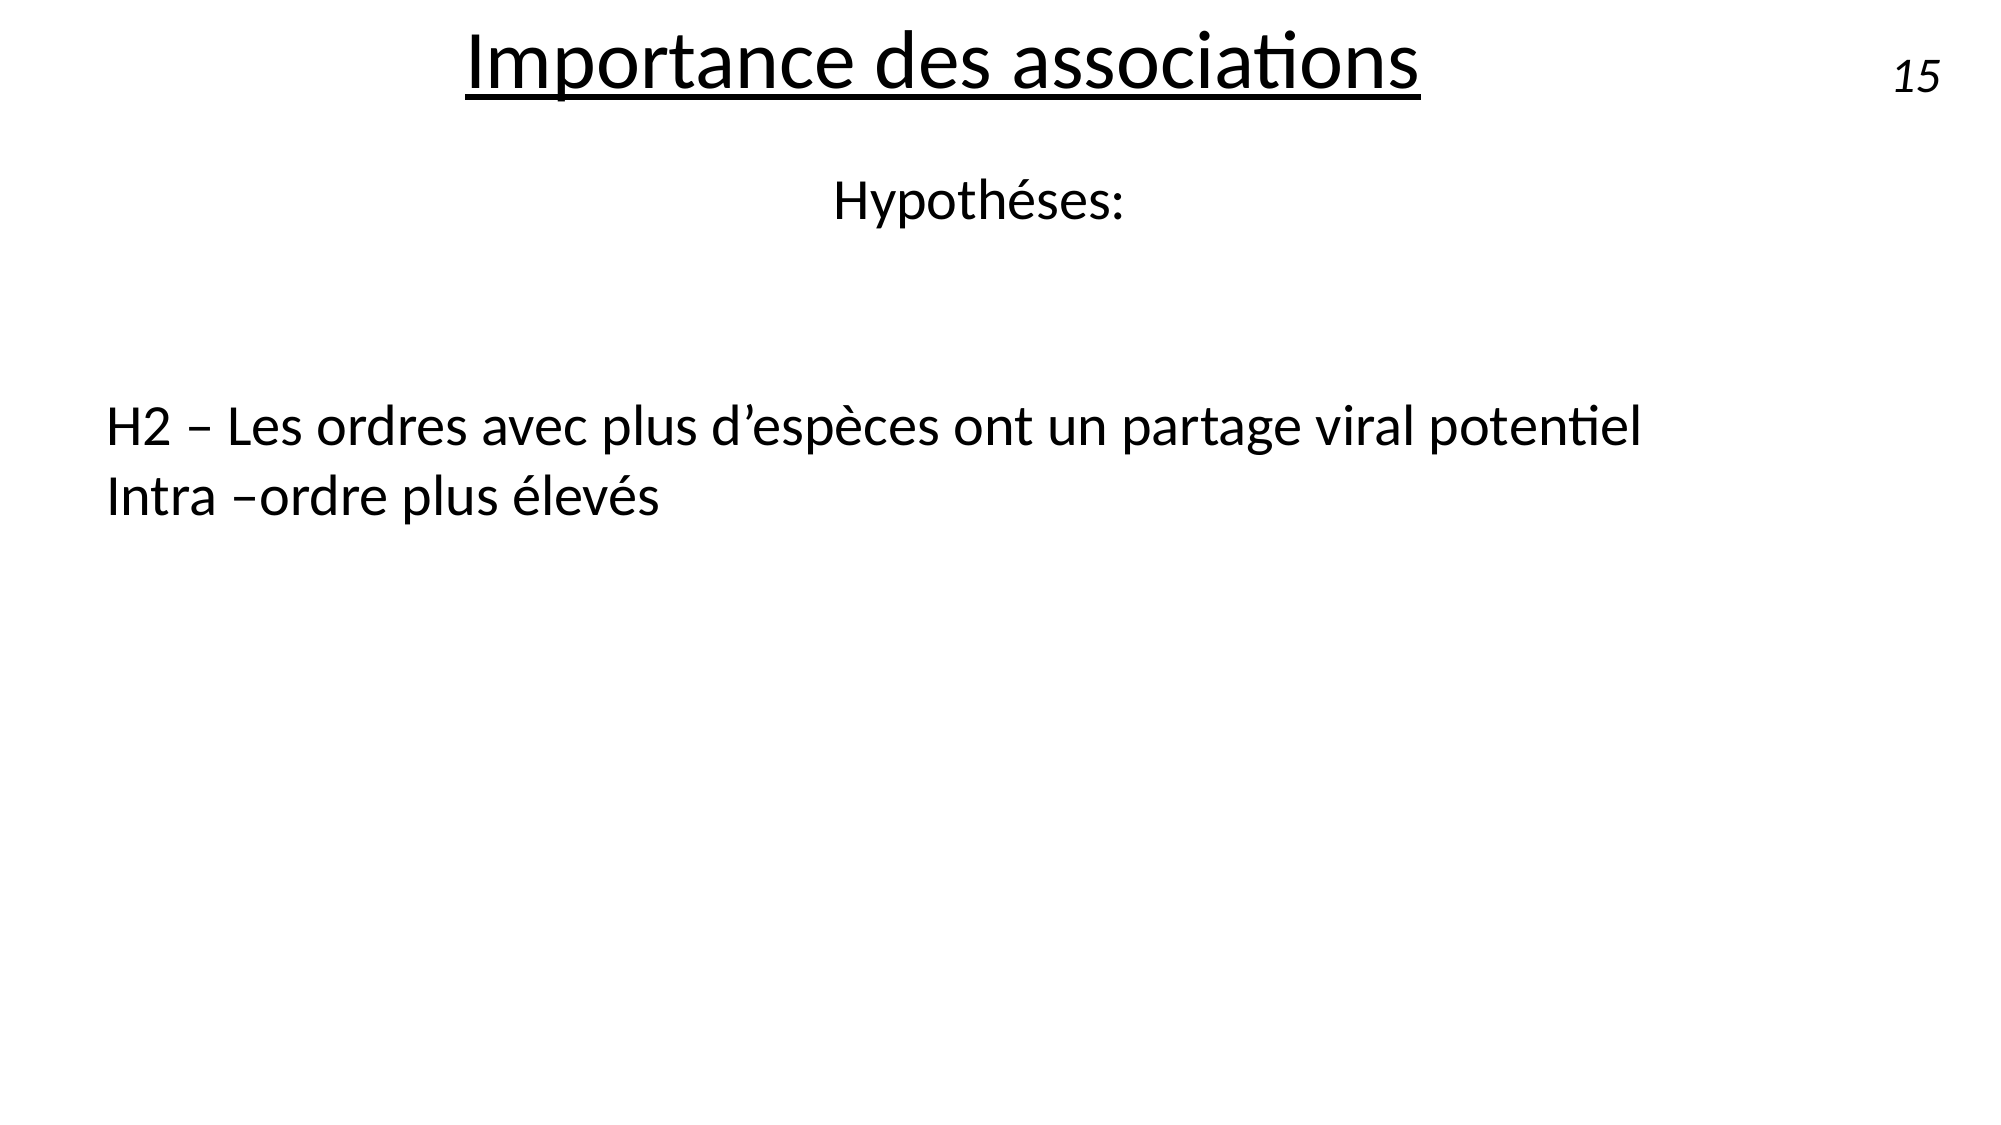

Importance des associations

Hypothéses:

15
H2 – Les ordres avec plus d’espèces ont un partage viral potentiel Intra –ordre plus élevés